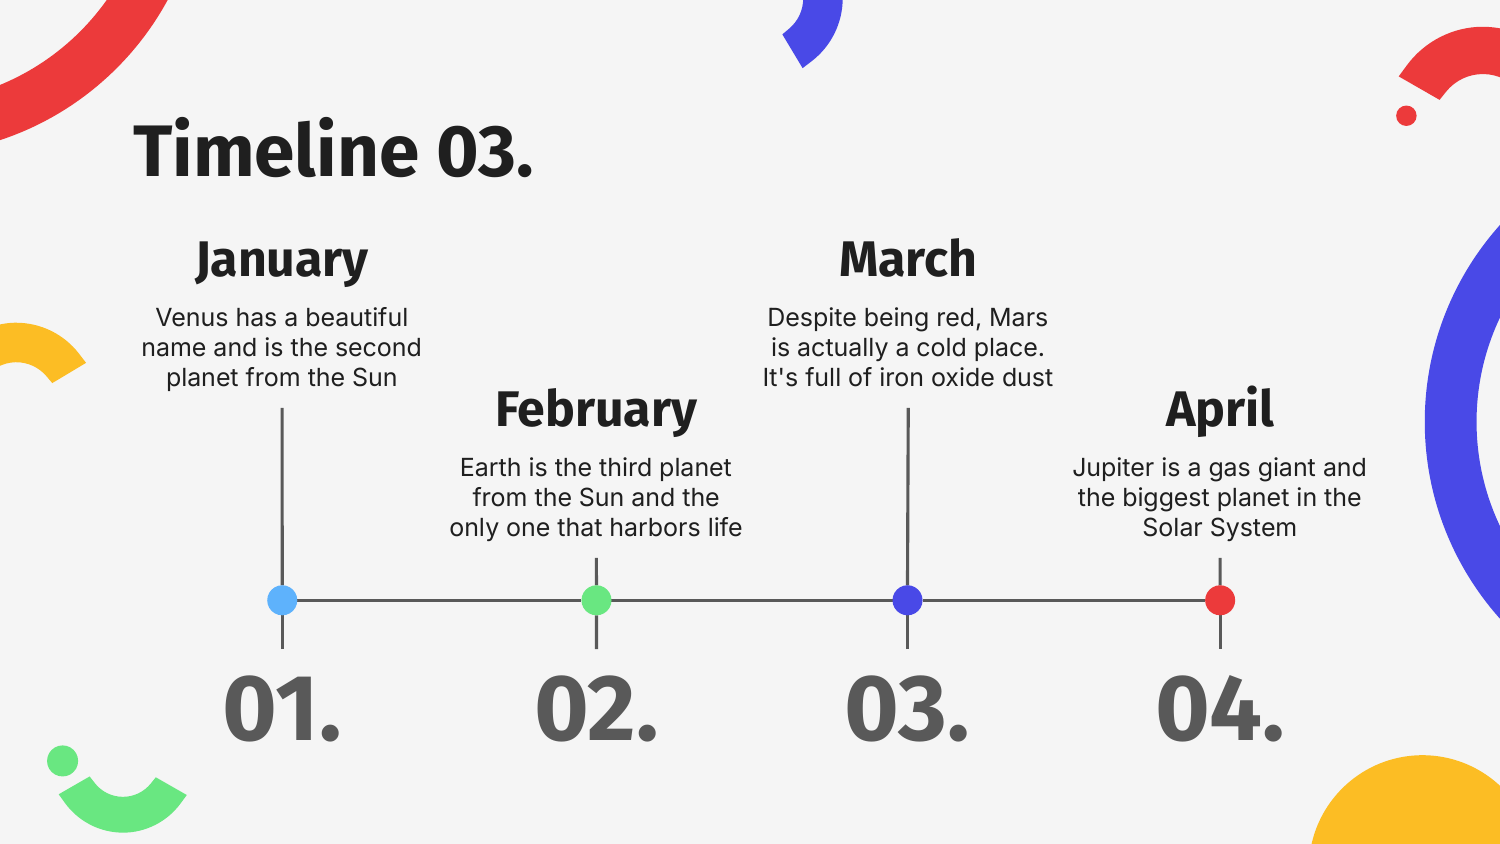

# Timeline 03.
January
March
Venus has a beautiful name and is the second planet from the Sun
Despite being red, Mars is actually a cold place. It's full of iron oxide dust
February
April
Earth is the third planet from the Sun and the only one that harbors life
Jupiter is a gas giant and the biggest planet in the Solar System

01.
02.
03.
04.